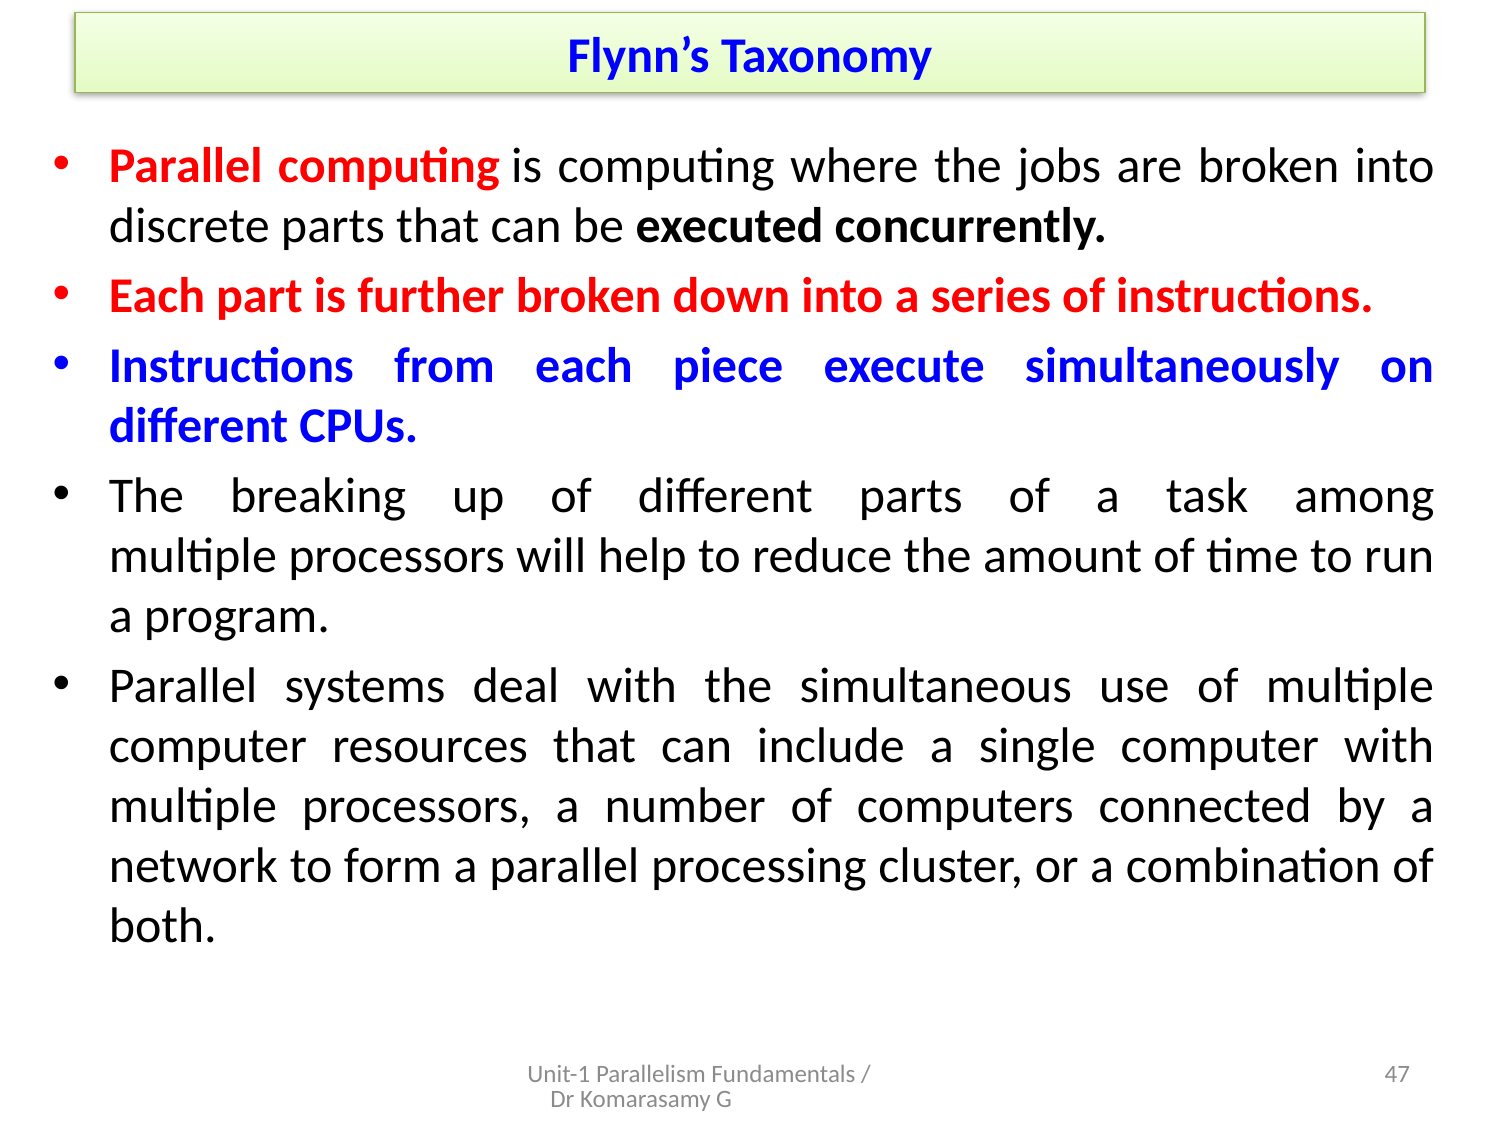

# Flynn’s Taxonomy
Parallel computing is computing where the jobs are broken into discrete parts that can be executed concurrently.
Each part is further broken down into a series of instructions.
Instructions from each piece execute simultaneously on different CPUs.
The breaking up of different parts of a task among multiple processors will help to reduce the amount of time to run a program.
Parallel systems deal with the simultaneous use of multiple computer resources that can include a single computer with multiple processors, a number of computers connected by a network to form a parallel processing cluster, or a combination of both.
Unit-1 Parallelism Fundamentals /                     Dr Komarasamy G
47